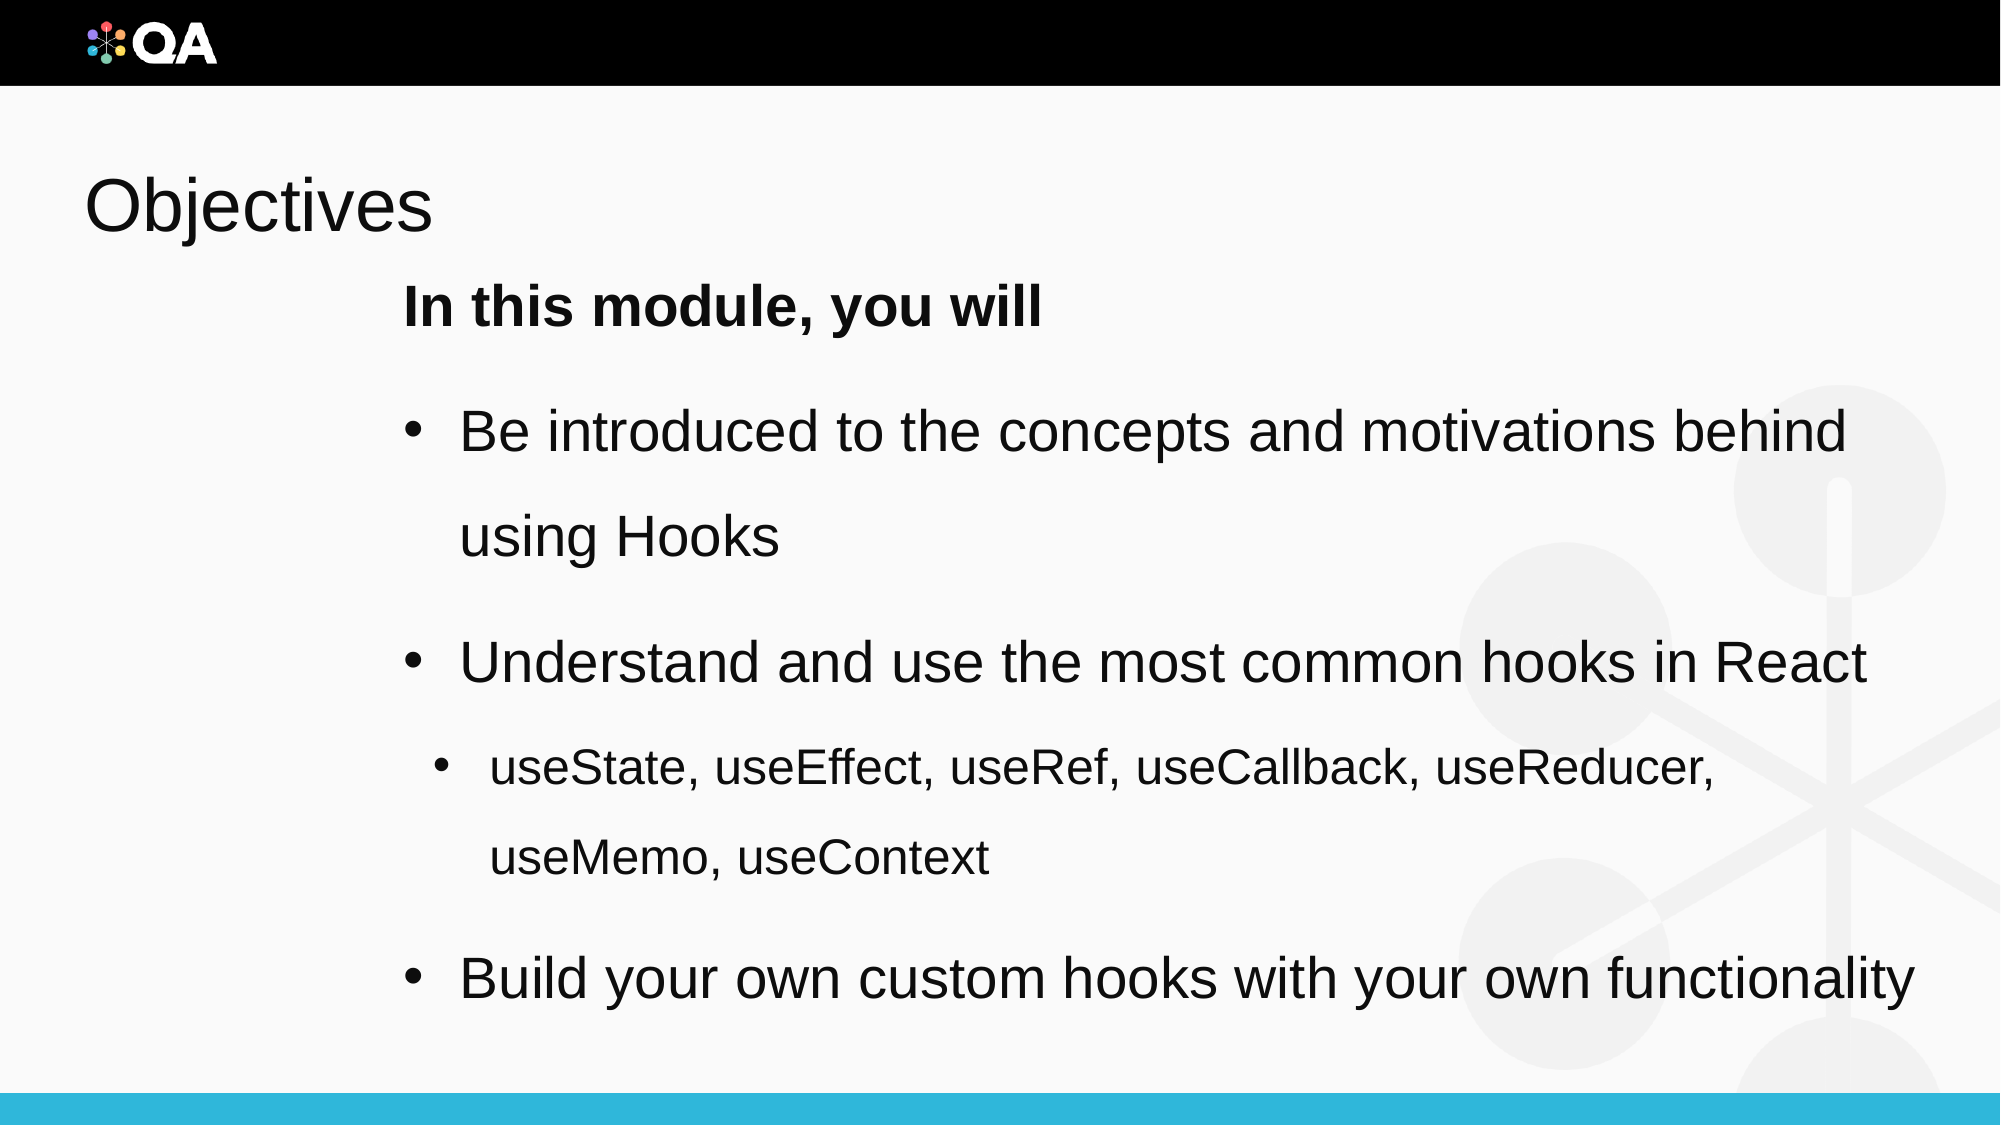

# Objectives
In this module, you will
Be introduced to the concepts and motivations behind using Hooks
Understand and use the most common hooks in React
useState, useEffect, useRef, useCallback, useReducer, useMemo, useContext
Build your own custom hooks with your own functionality